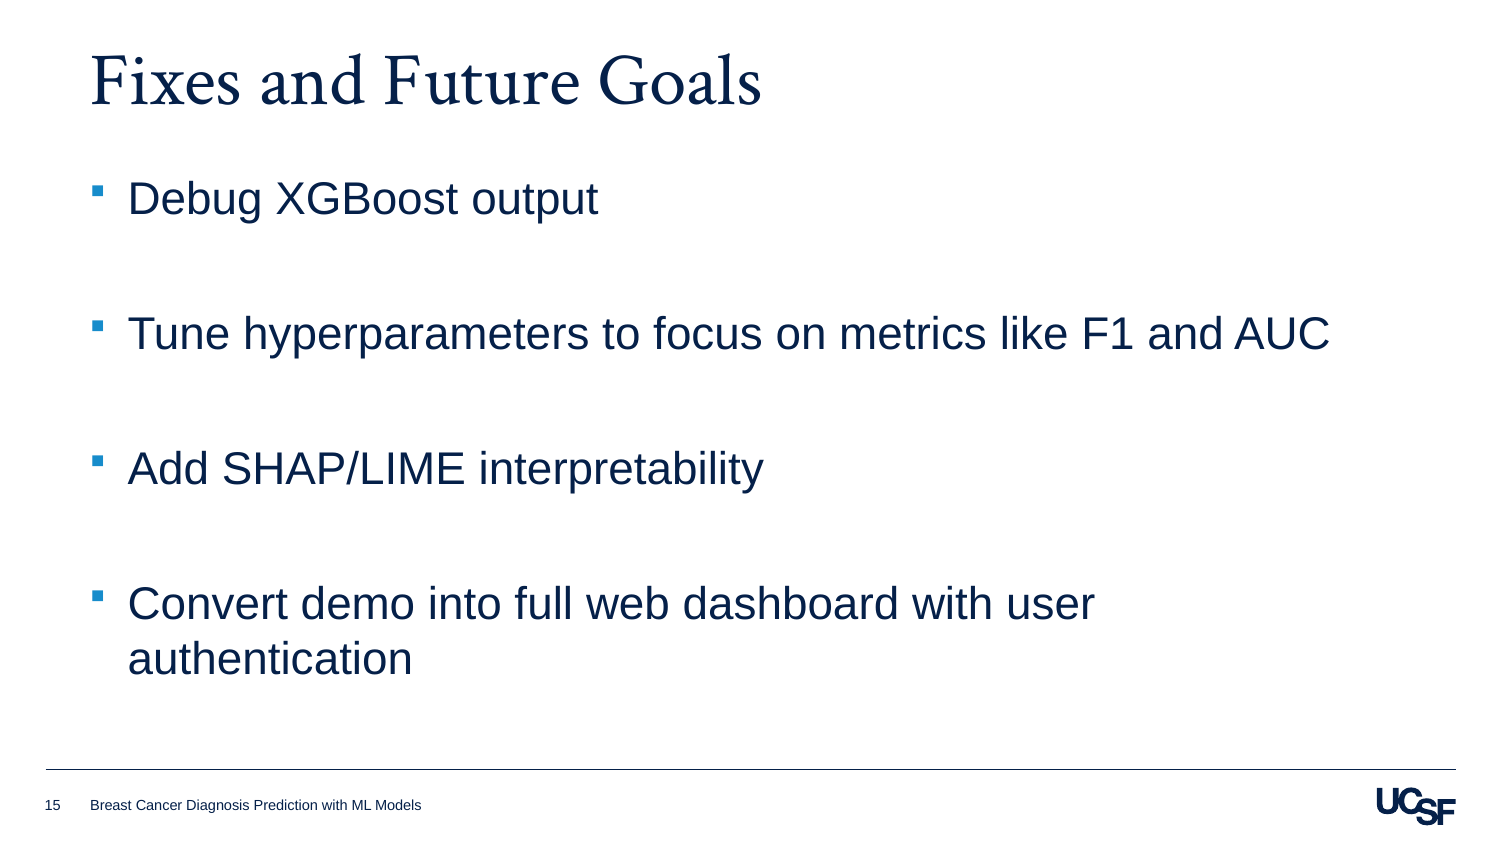

# Fixes and Future Goals
Debug XGBoost output

Tune hyperparameters to focus on metrics like F1 and AUC

Add SHAP/LIME interpretability

Convert demo into full web dashboard with user authentication
15
Breast Cancer Diagnosis Prediction with ML Models